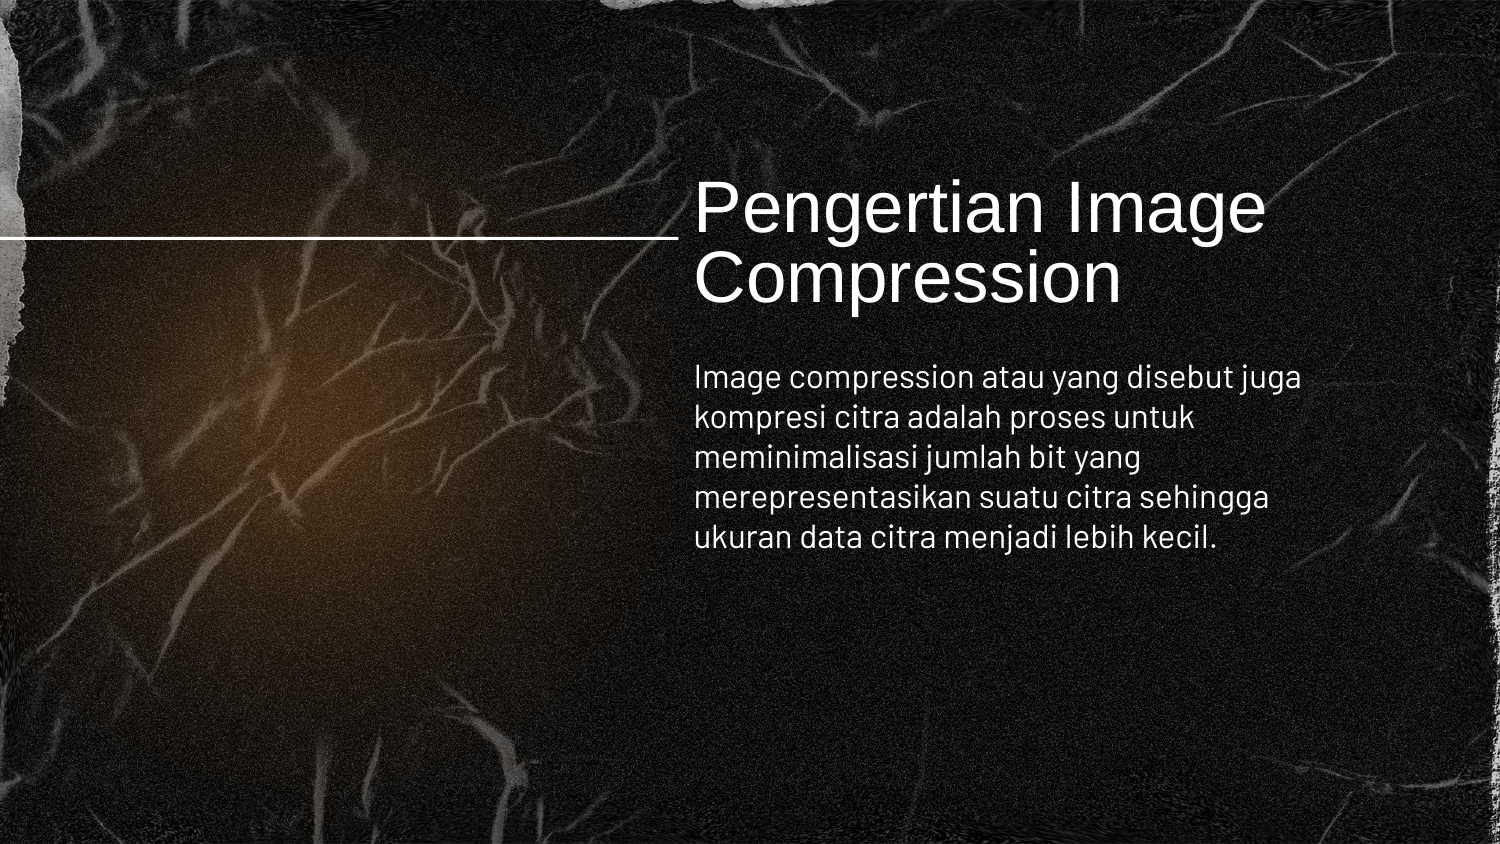

# Pengertian Image Compression
Image compression atau yang disebut juga kompresi citra adalah proses untuk meminimalisasi jumlah bit yang merepresentasikan suatu citra sehingga ukuran data citra menjadi lebih kecil.